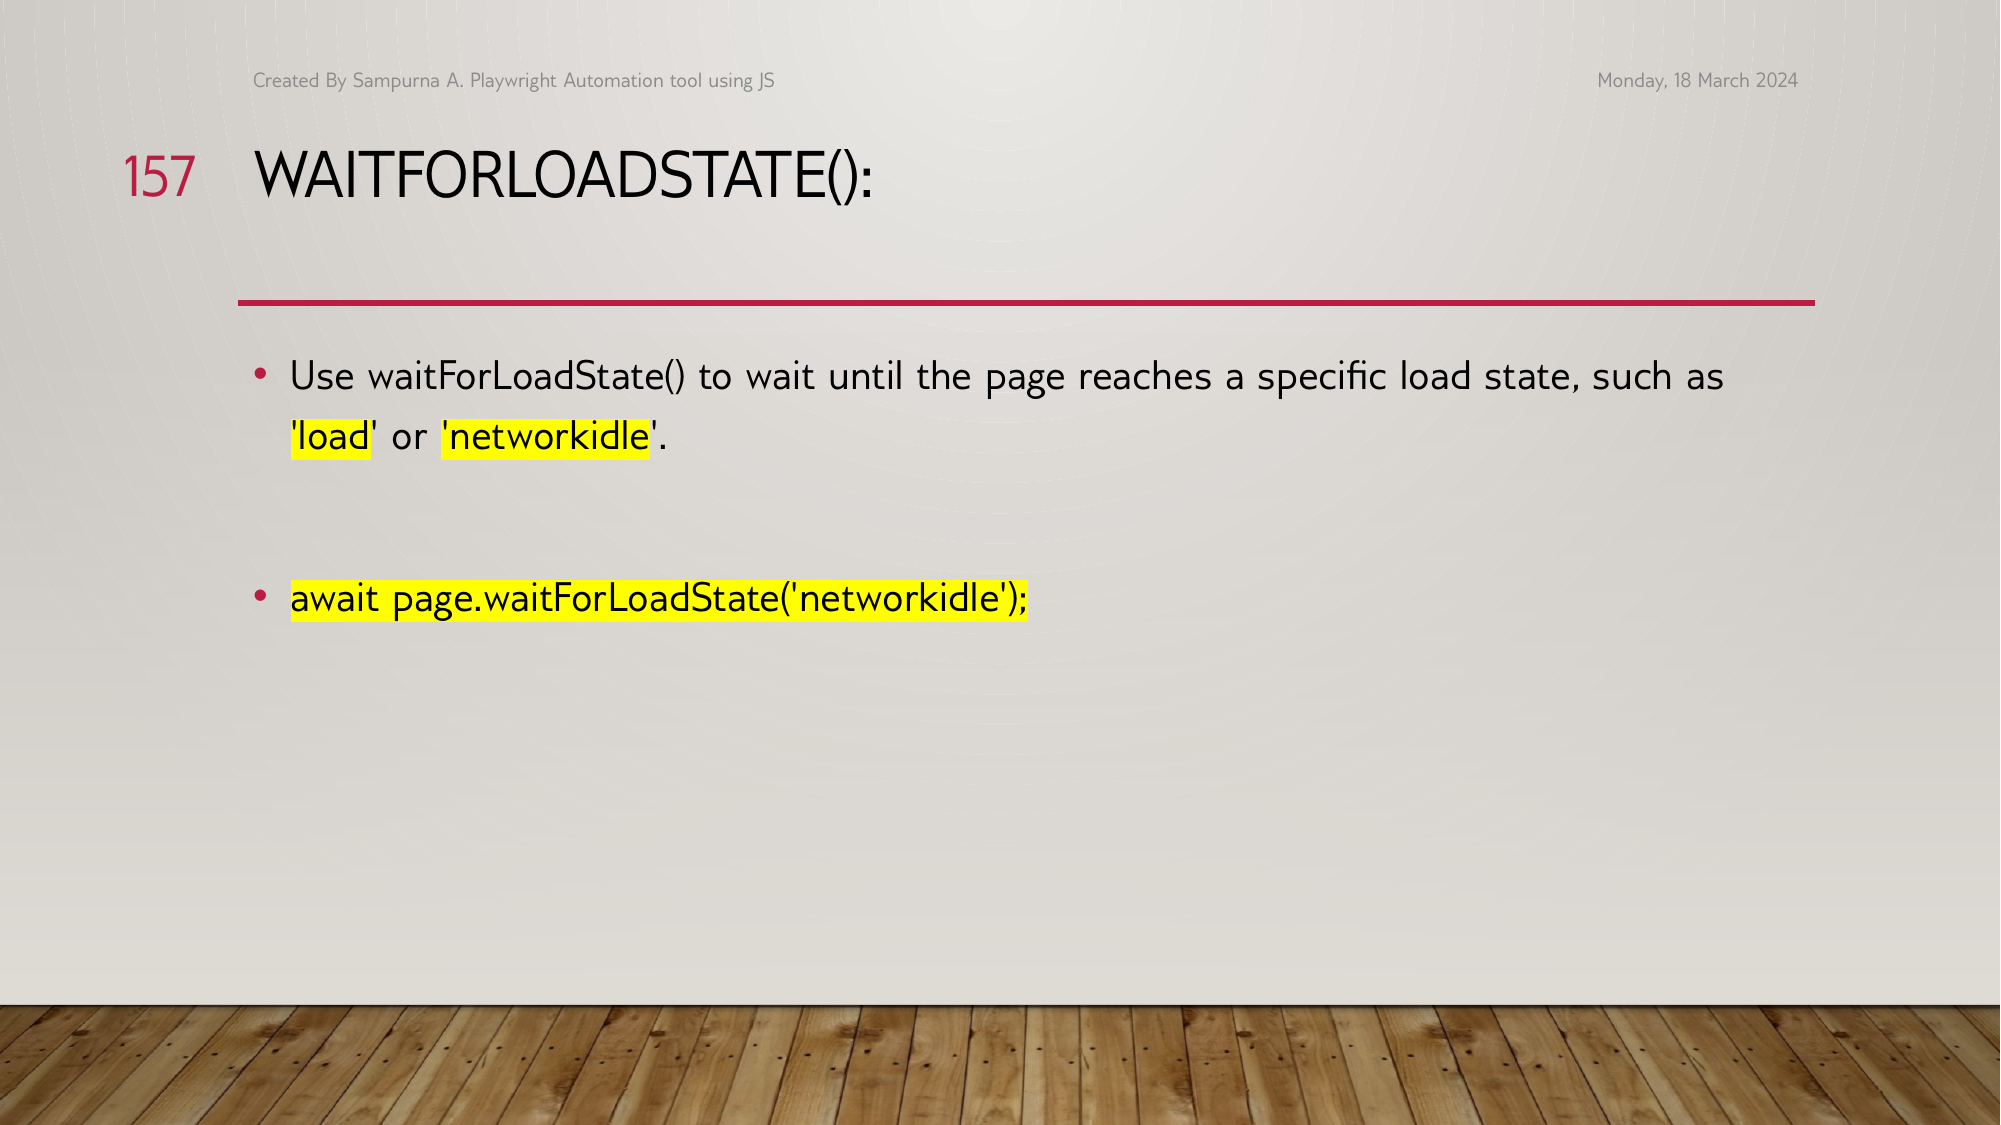

Created By Sampurna A. Playwright Automation tool using JS
Monday, 18 March 2024
157
# waitForLoadState():
Use waitForLoadState() to wait until the page reaches a specific load state, such as 'load' or 'networkidle'.

await page.waitForLoadState('networkidle');